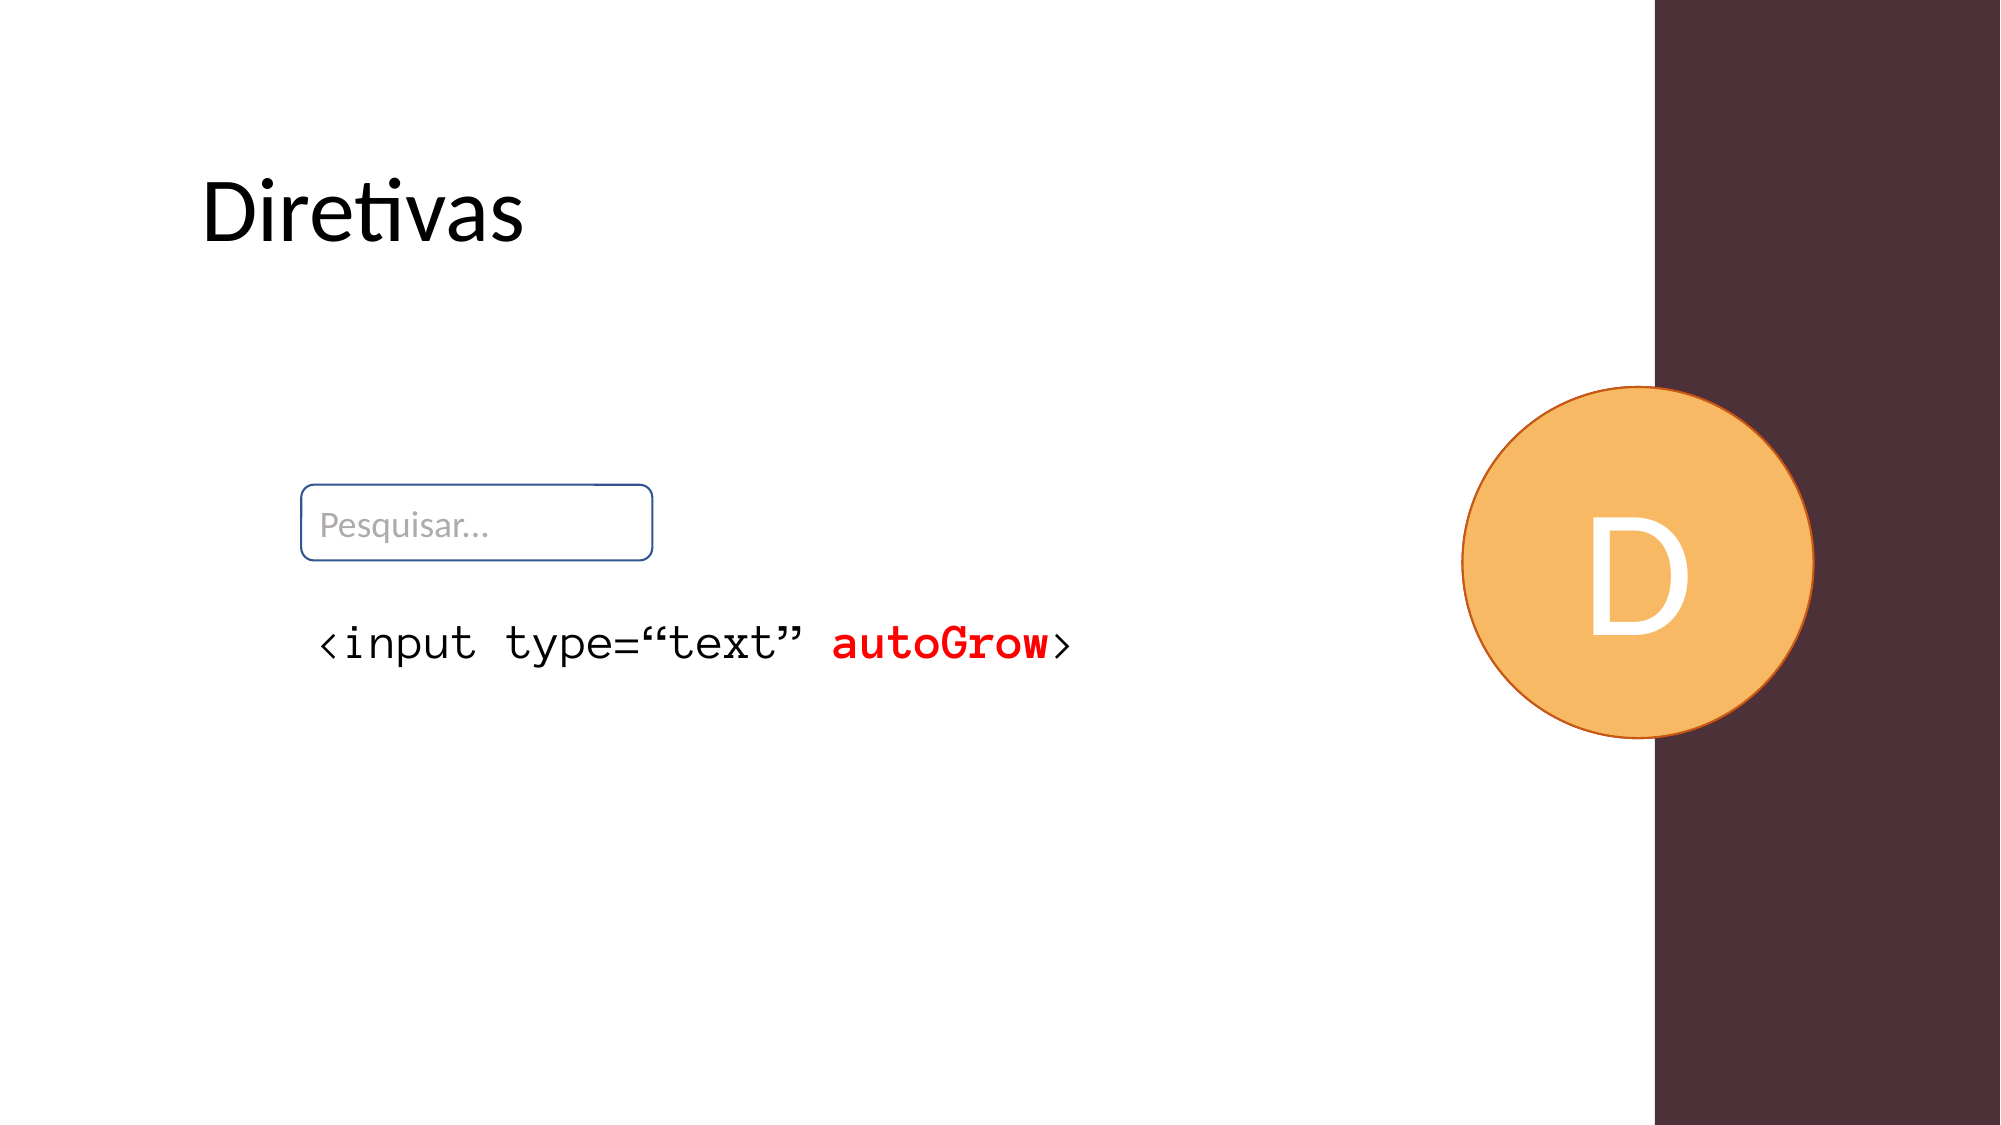

# Diretivas
D

Pesquisar...
<input type=“text” autoGrow>